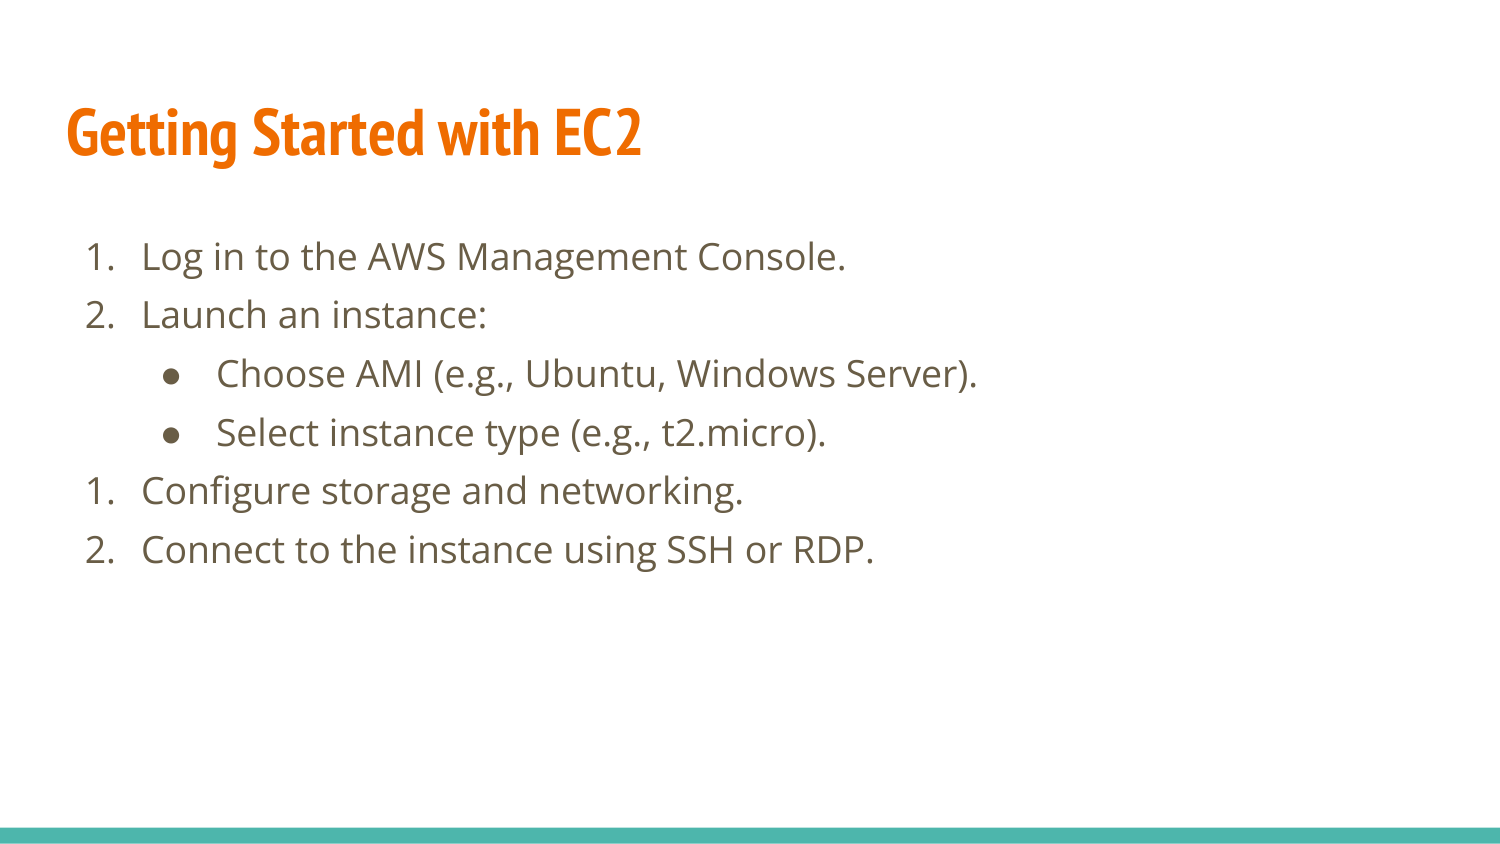

# Getting Started with EC2
Log in to the AWS Management Console.
Launch an instance:
Choose AMI (e.g., Ubuntu, Windows Server).
Select instance type (e.g., t2.micro).
Configure storage and networking.
Connect to the instance using SSH or RDP.